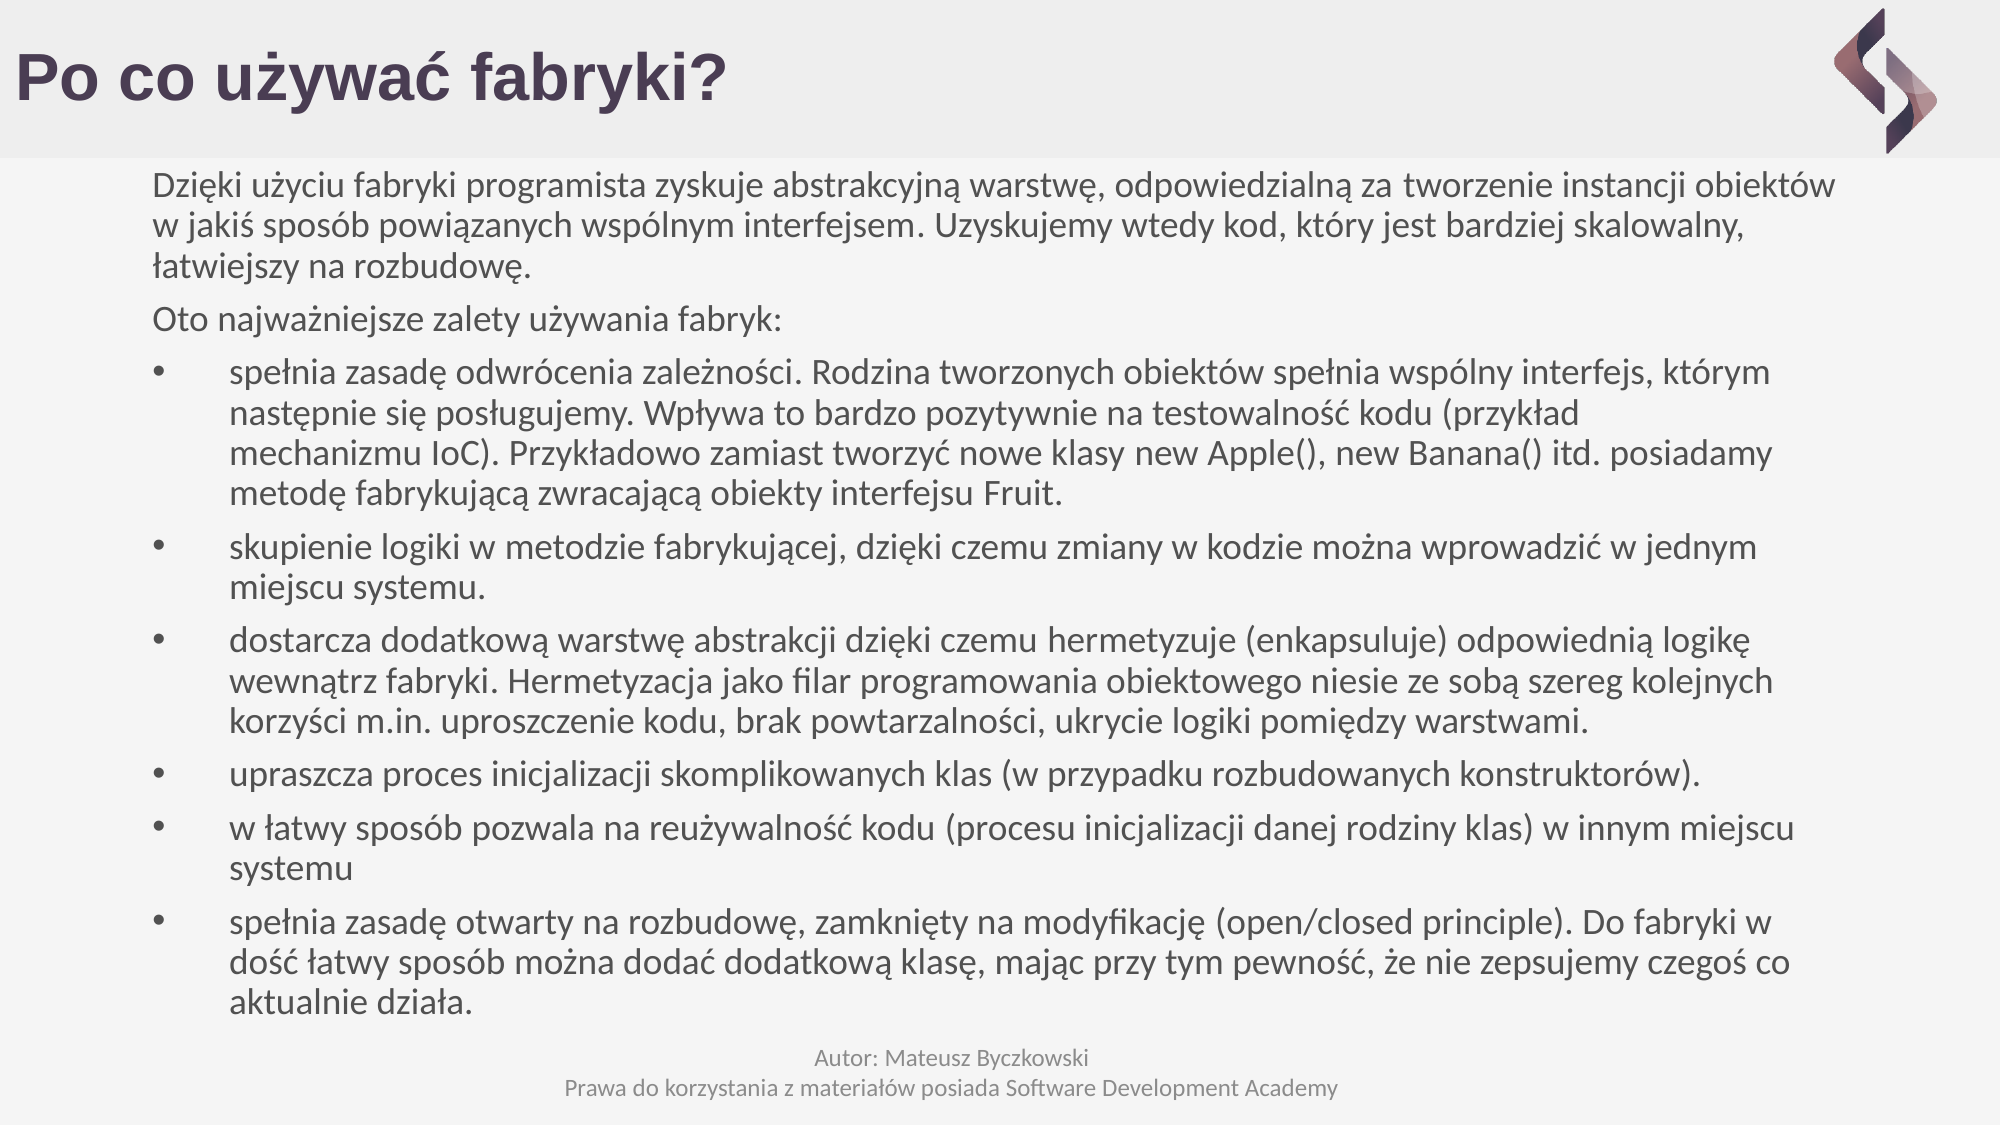

# Po co używać fabryki?
Dzięki użyciu fabryki programista zyskuje abstrakcyjną warstwę, odpowiedzialną za tworzenie instancji obiektów w jakiś sposób powiązanych wspólnym interfejsem. Uzyskujemy wtedy kod, który jest bardziej skalowalny, łatwiejszy na rozbudowę.
Oto najważniejsze zalety używania fabryk:
spełnia zasadę odwrócenia zależności. Rodzina tworzonych obiektów spełnia wspólny interfejs, którym następnie się posługujemy. Wpływa to bardzo pozytywnie na testowalność kodu (przykład mechanizmu IoC). Przykładowo zamiast tworzyć nowe klasy new Apple(), new Banana() itd. posiadamy metodę fabrykującą zwracającą obiekty interfejsu Fruit.
skupienie logiki w metodzie fabrykującej, dzięki czemu zmiany w kodzie można wprowadzić w jednym miejscu systemu.
dostarcza dodatkową warstwę abstrakcji dzięki czemu hermetyzuje (enkapsuluje) odpowiednią logikę wewnątrz fabryki. Hermetyzacja jako filar programowania obiektowego niesie ze sobą szereg kolejnych korzyści m.in. uproszczenie kodu, brak powtarzalności, ukrycie logiki pomiędzy warstwami.
upraszcza proces inicjalizacji skomplikowanych klas (w przypadku rozbudowanych konstruktorów).
w łatwy sposób pozwala na reużywalność kodu (procesu inicjalizacji danej rodziny klas) w innym miejscu systemu
spełnia zasadę otwarty na rozbudowę, zamknięty na modyfikację (open/closed principle). Do fabryki w dość łatwy sposób można dodać dodatkową klasę, mając przy tym pewność, że nie zepsujemy czegoś co aktualnie działa.

Autor: Mateusz Byczkowski
Prawa do korzystania z materiałów posiada Software Development Academy